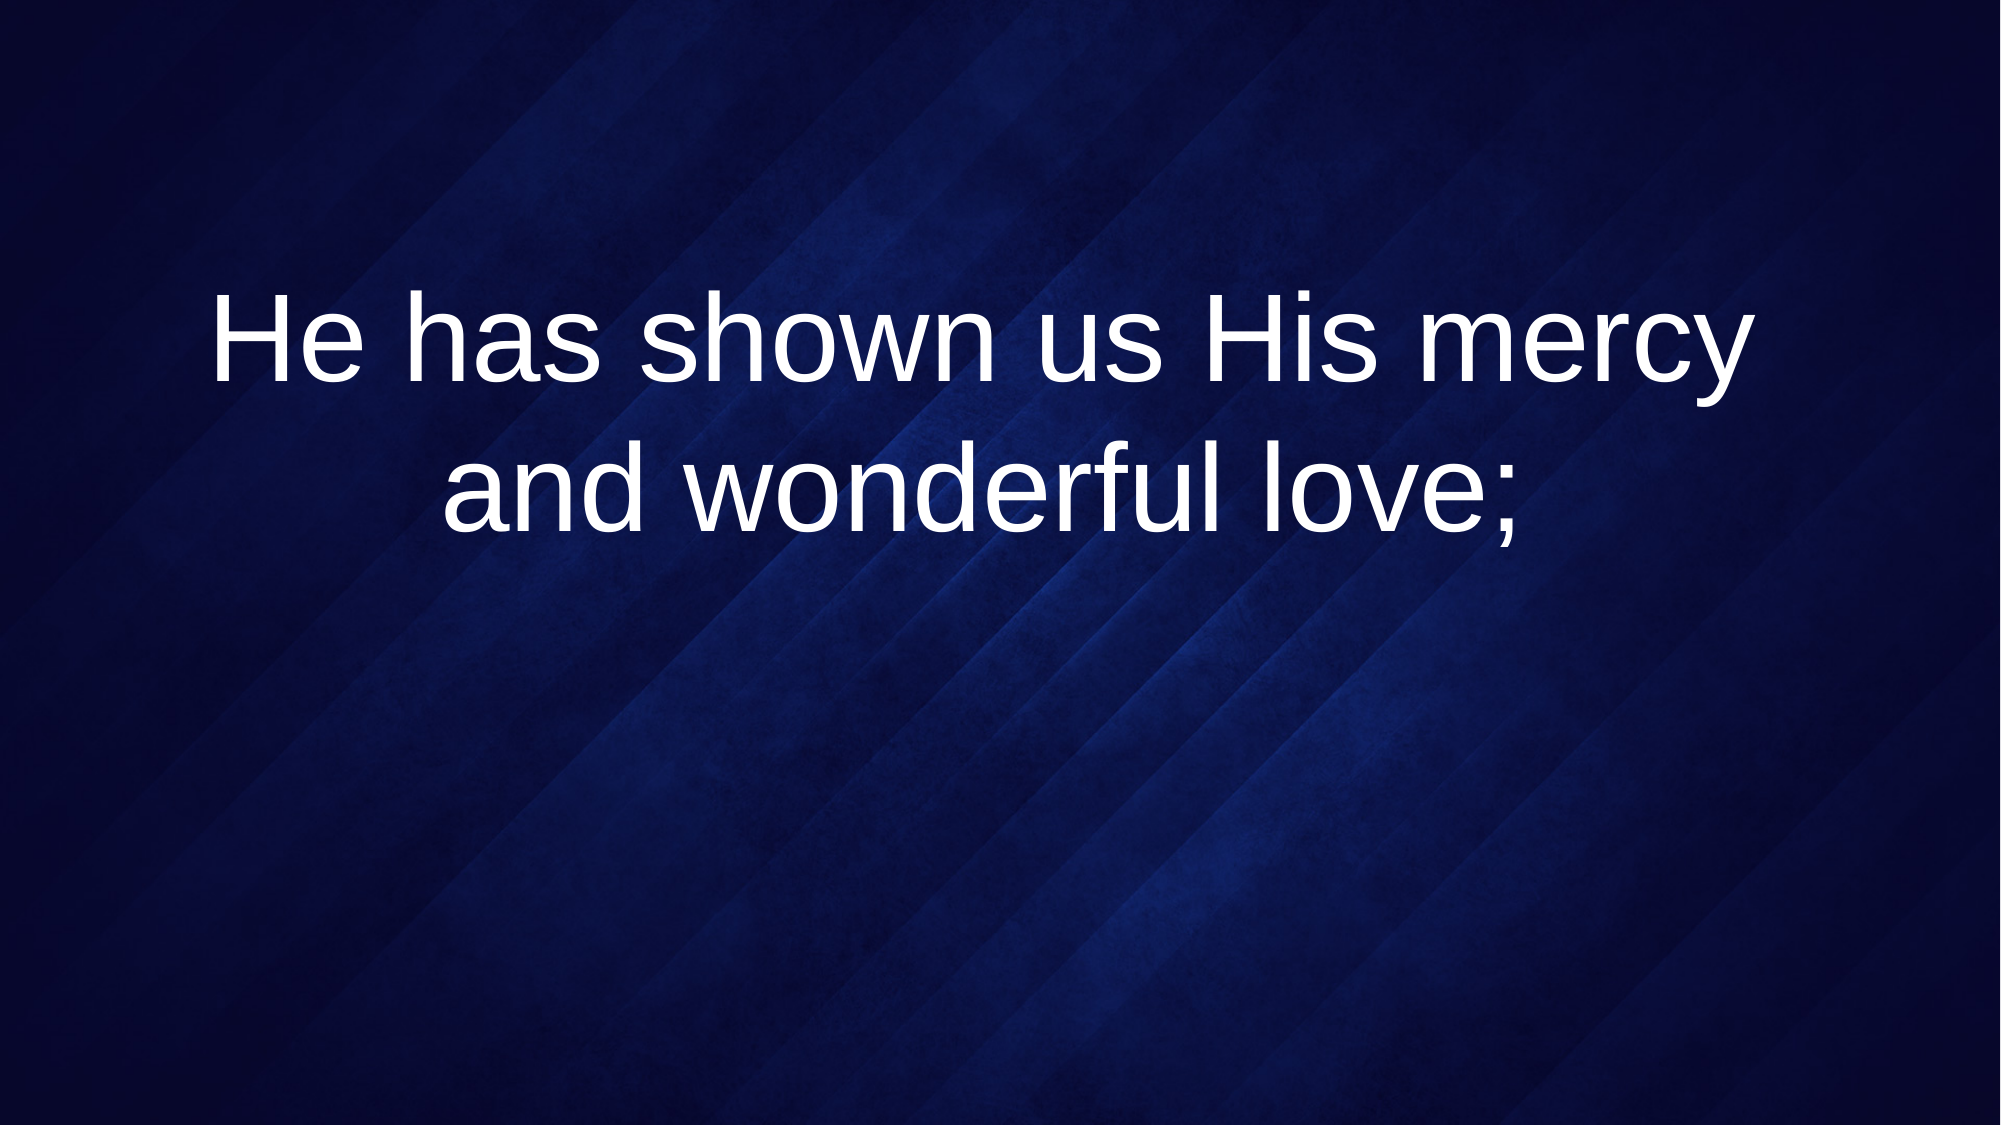

# He has shown us His mercy and wonderful love;